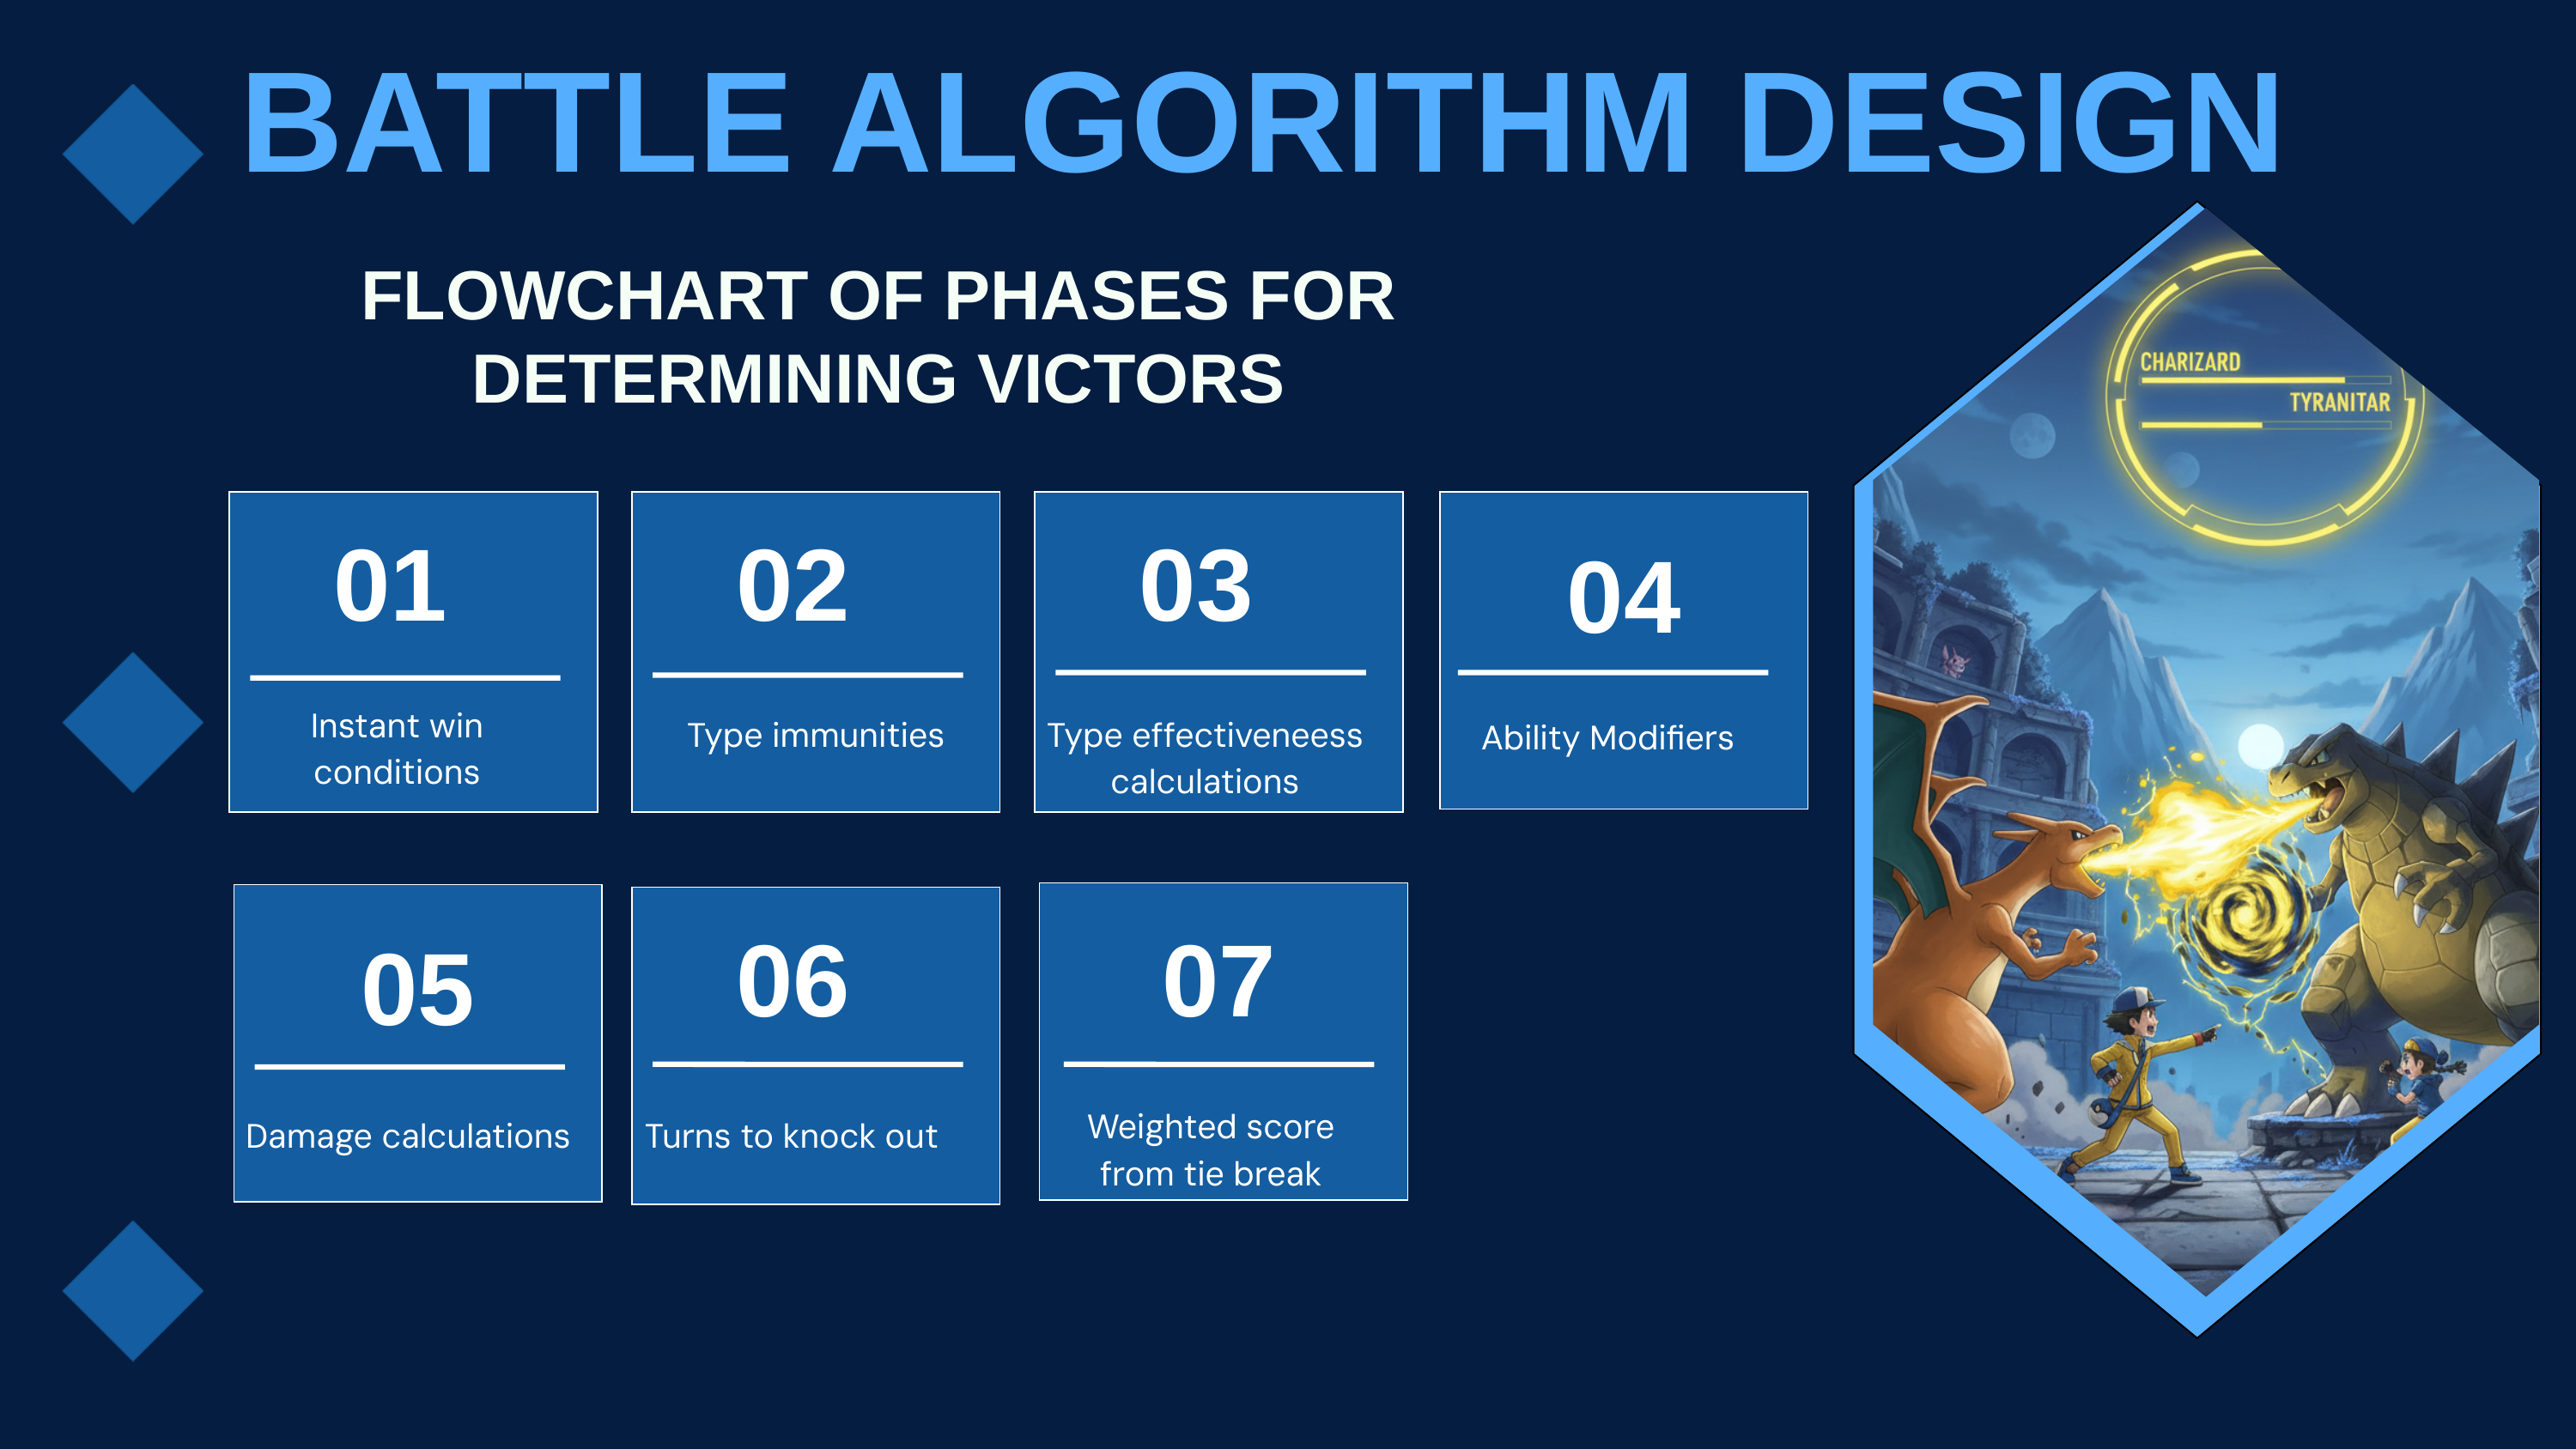

BATTLE ALGORITHM DESIGN

FLOWCHART OF PHASES FOR DETERMINING VICTORS

01
02
03
04

Instant win conditions
Type immunities
Type effectiveneess calculations
Ability Modifiers

06
07
05

Weighted score from tie break
Damage calculations
Turns to knock out